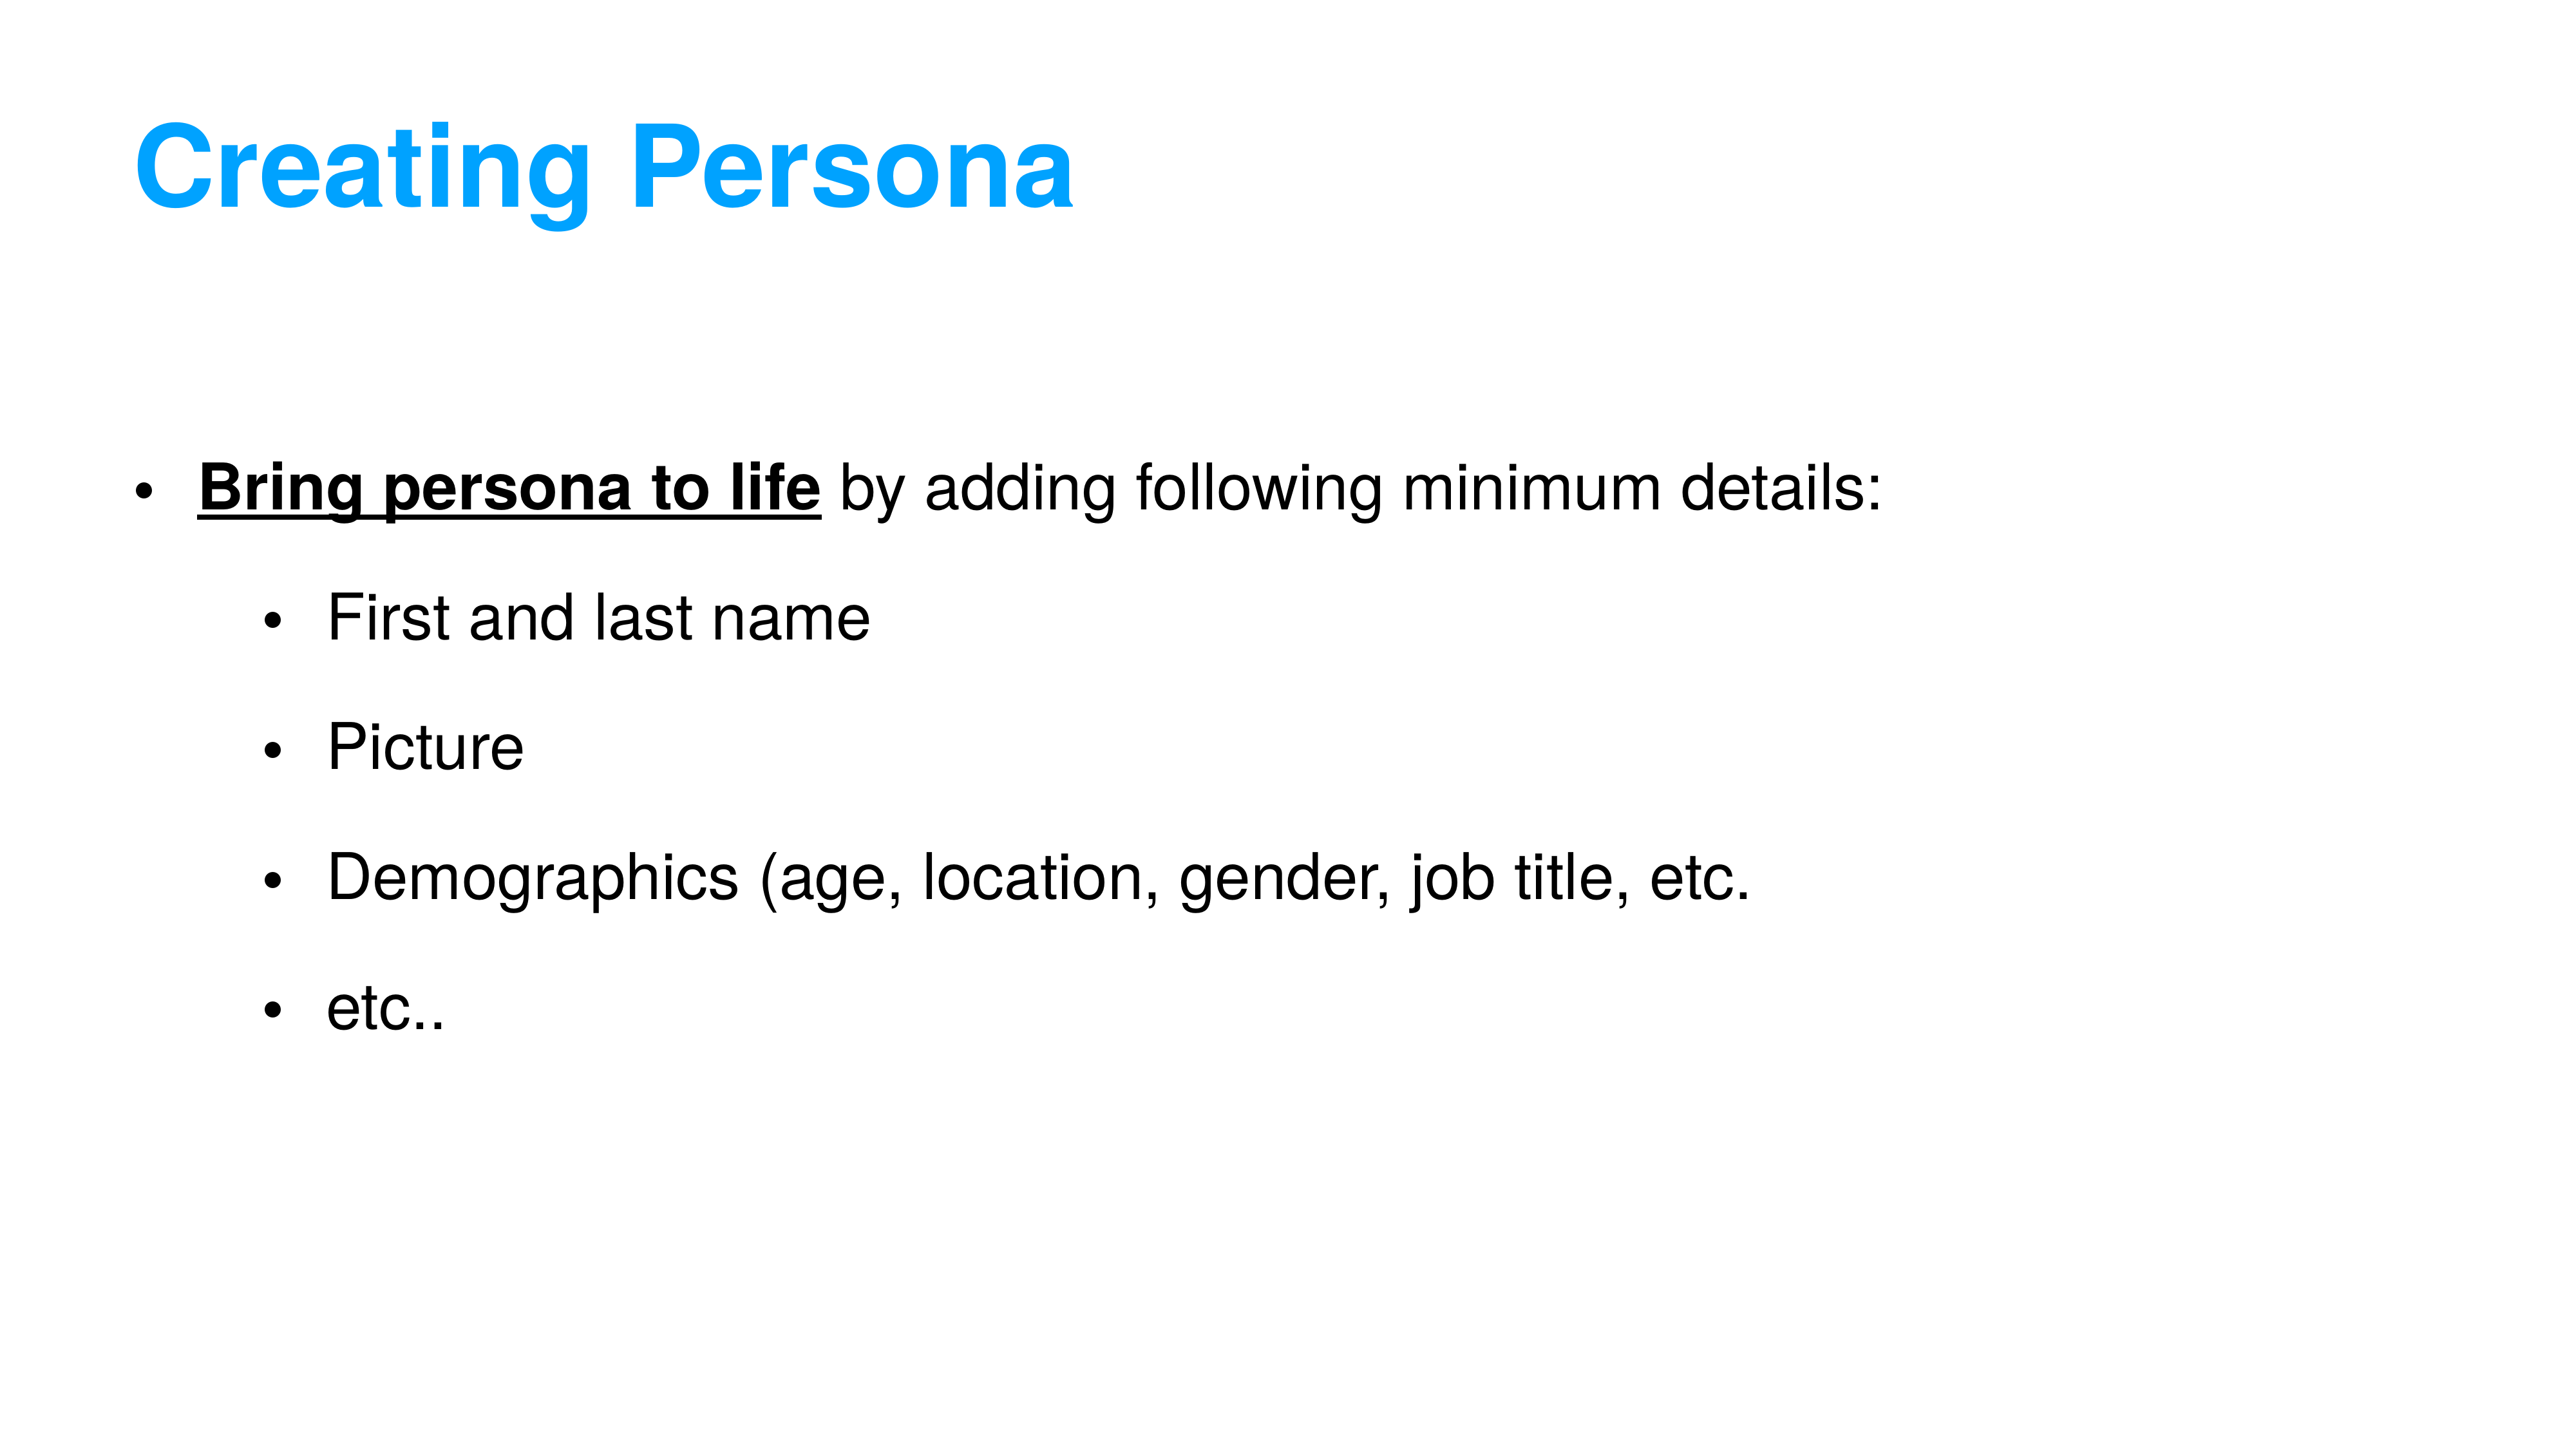

# Creating Persona

Bring persona to life by adding following minimum details:
First and last name
Picture
Demographics (age, location, gender, job title, etc.
etc..